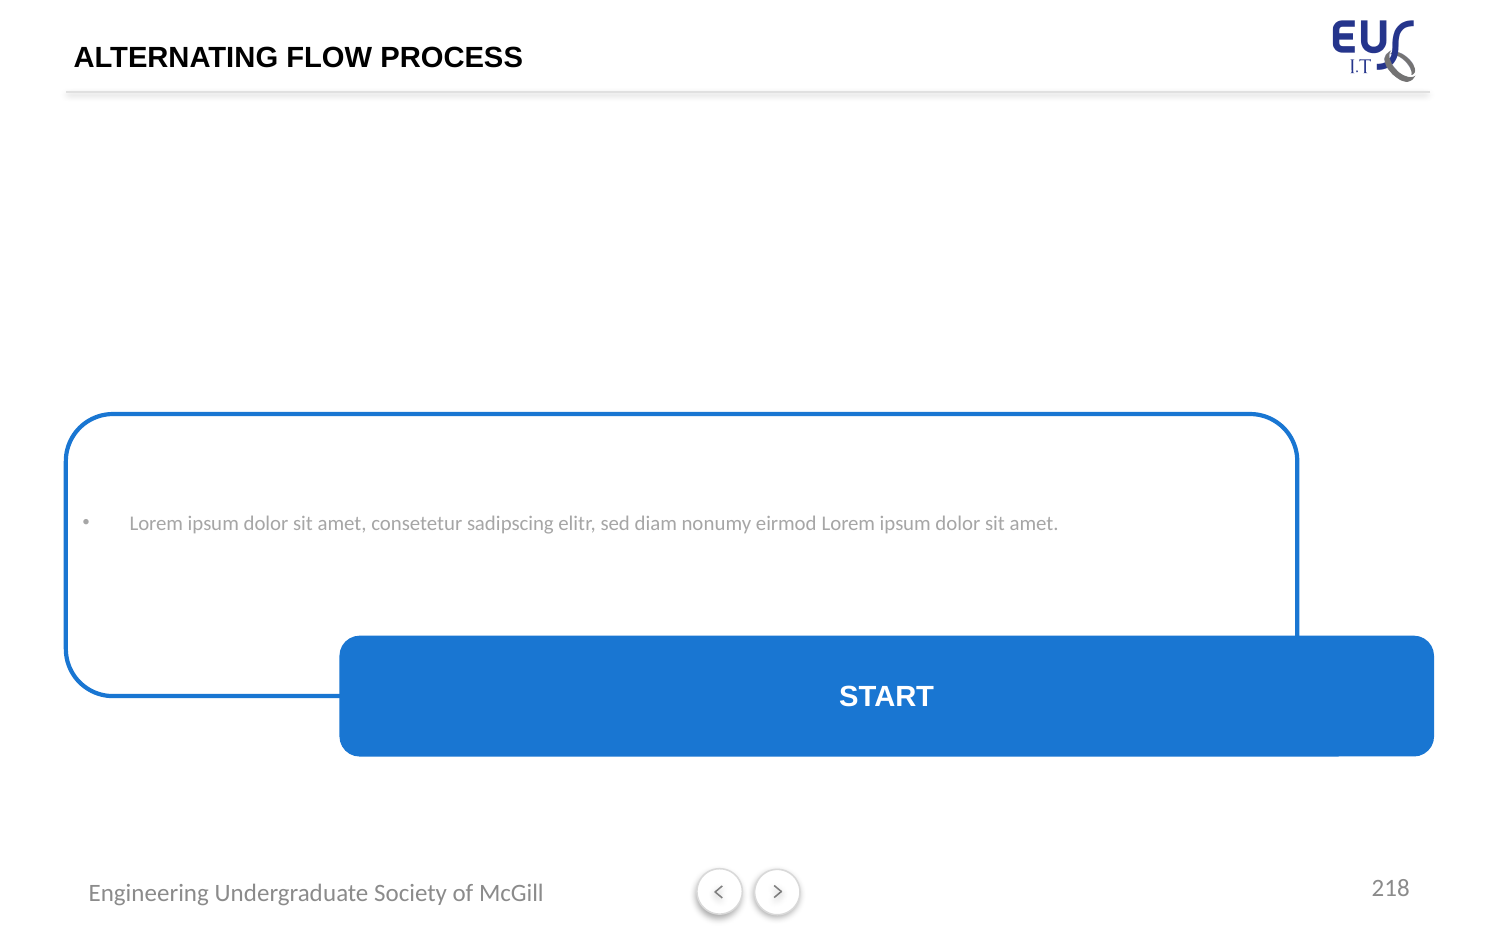

# ALTERNATING FLOW PROCESS
START
Lorem ipsum dolor sit amet, consetetur sadipscing elitr, sed diam nonumy eirmod Lorem ipsum dolor sit amet.
Lorem ipsum dolor sit amet, consetetur sadipscing elitr, sed diam nonumy eirmod Lorem ipsum dolor sit amet.
Lorem ipsum dolor sit amet, consetetur sadipscing elitr, sed diam nonumy eirmod Lorem ipsum dolor sit amet.
Lorem ipsum dolor sit amet, consetetur sadipscing elitr, sed diam nonumy eirmod Lorem ipsum dolor sit amet.
218